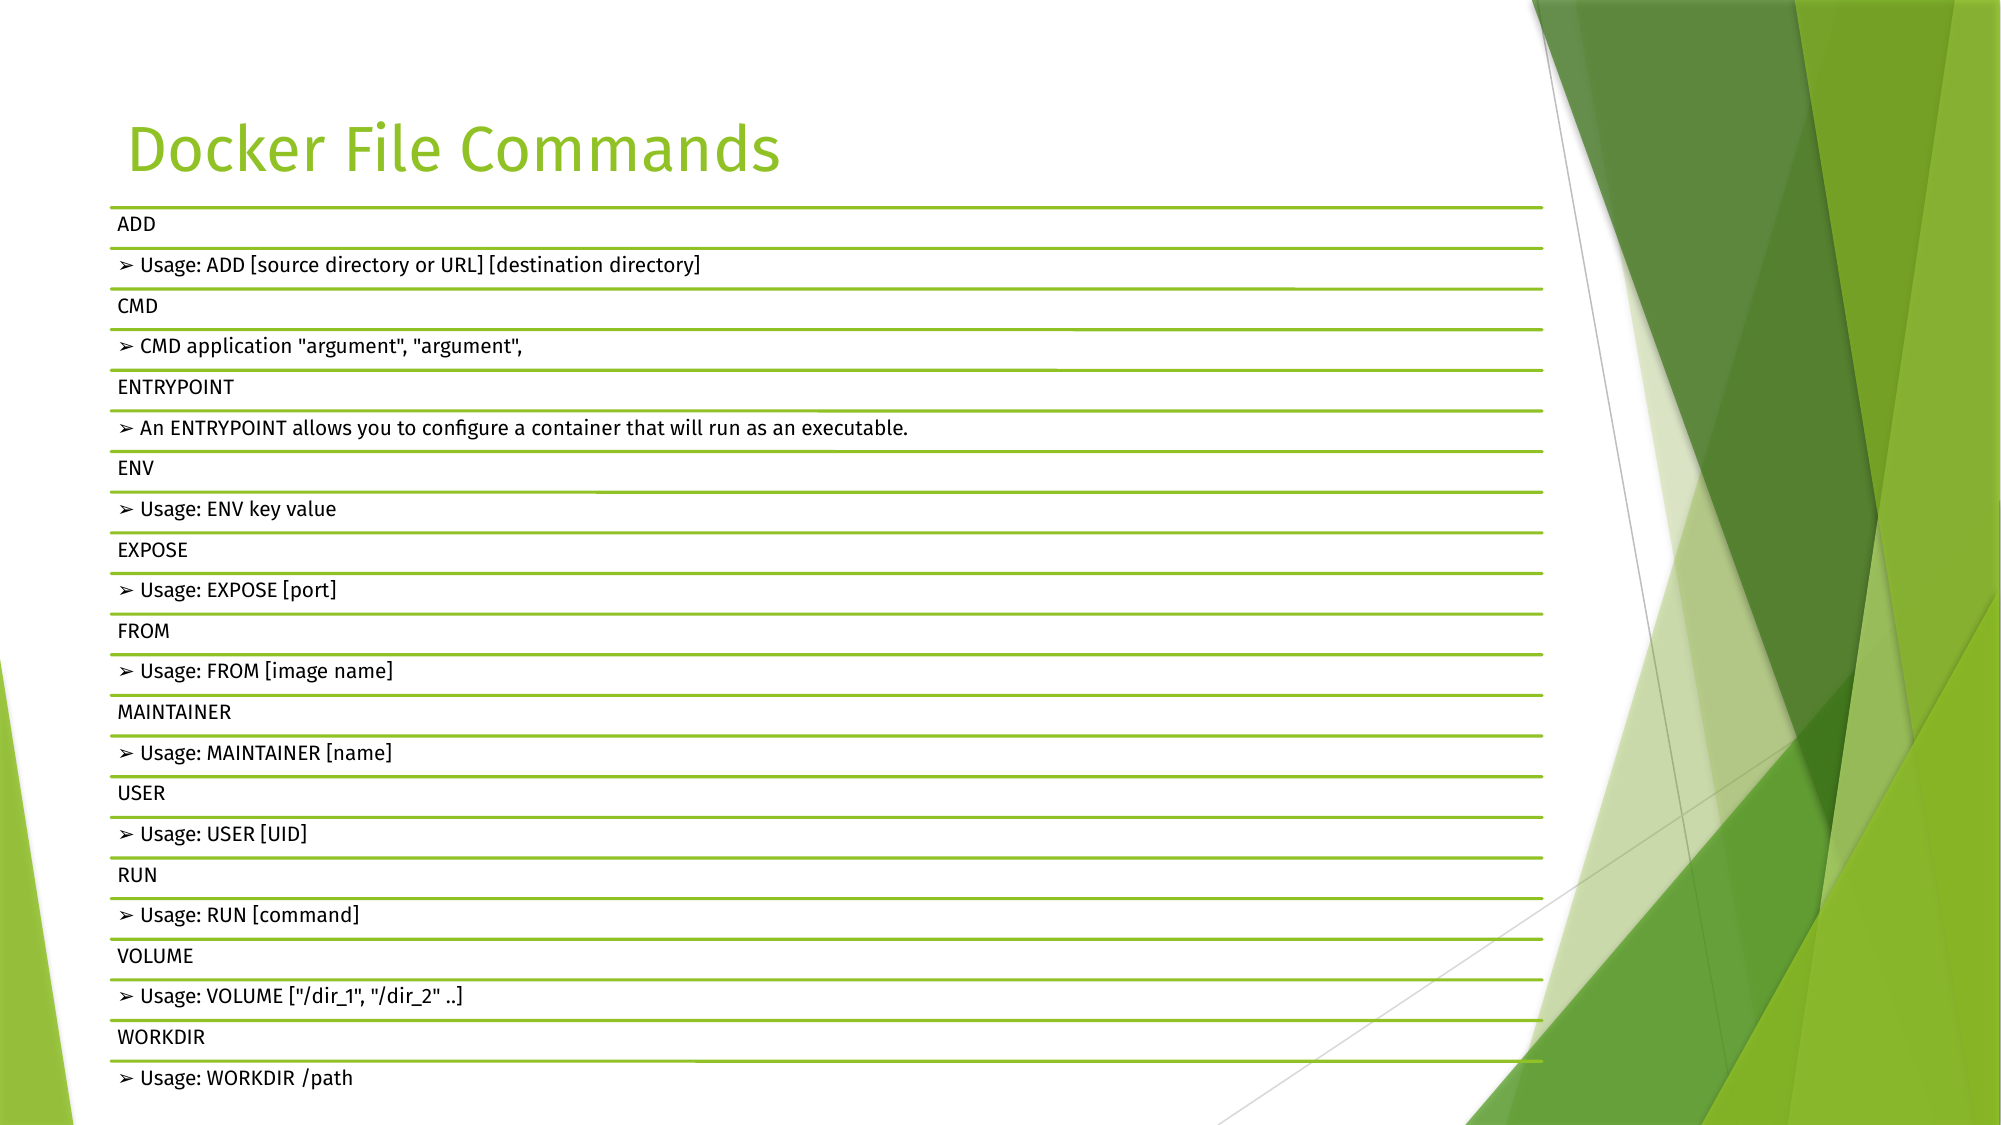

# Docker File Commands
ADD
➢ Usage: ADD [source directory or URL] [destination directory]
CMD
➢ CMD application "argument", "argument",
ENTRYPOINT
➢ An ENTRYPOINT allows you to configure a container that will run as an executable.
ENV
➢ Usage: ENV key value
EXPOSE
➢ Usage: EXPOSE [port]
FROM
➢ Usage: FROM [image name]
MAINTAINER
➢ Usage: MAINTAINER [name]
USER
➢ Usage: USER [UID]
RUN
➢ Usage: RUN [command]
VOLUME
➢ Usage: VOLUME ["/dir_1", "/dir_2" ..]
WORKDIR
➢ Usage: WORKDIR /path